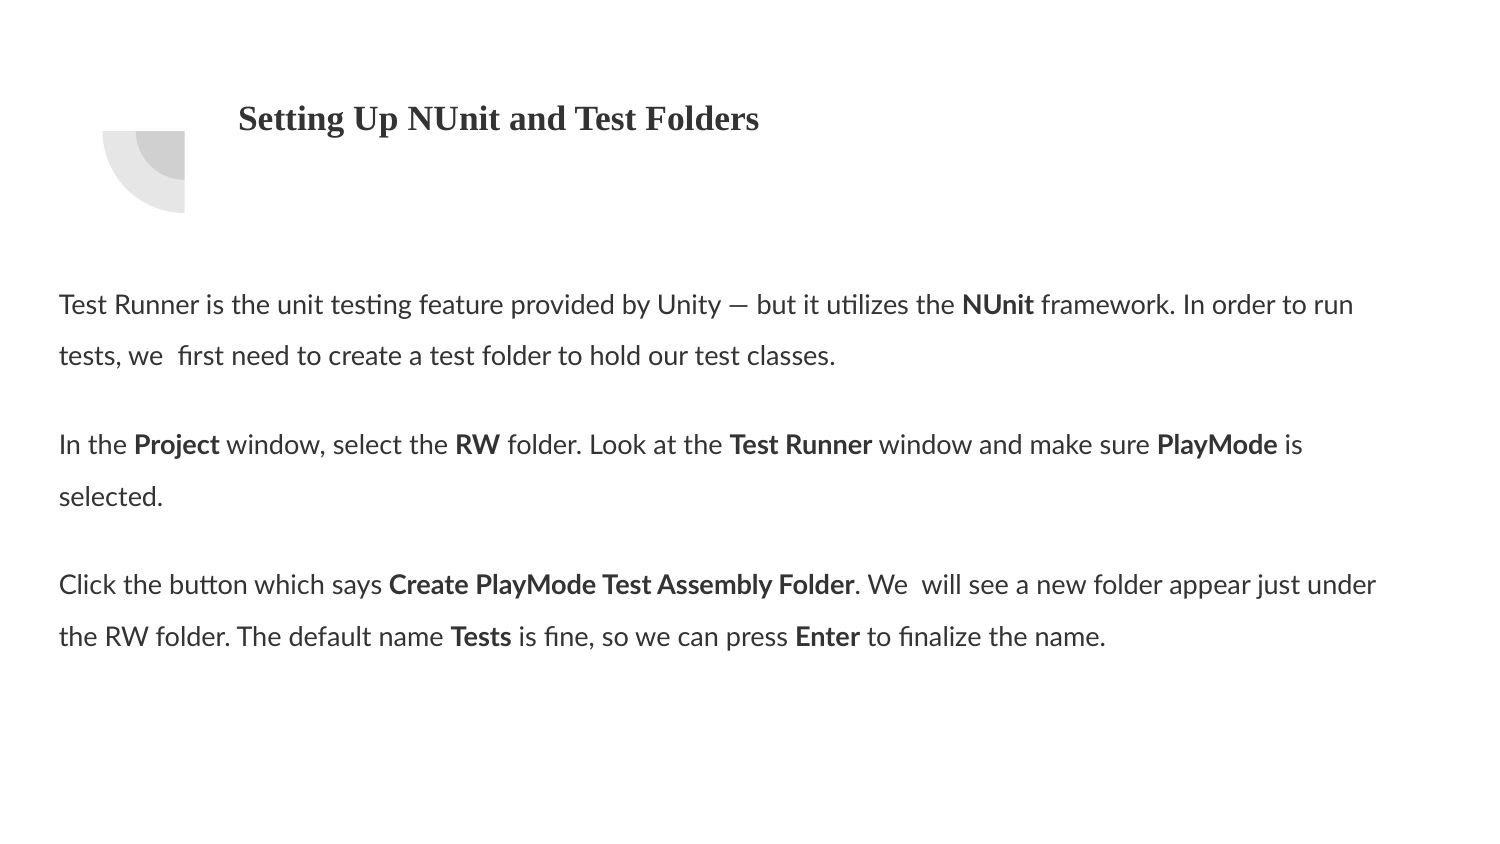

# Setting Up NUnit and Test Folders

Test Runner is the unit testing feature provided by Unity — but it utilizes the NUnit framework. In order to run tests, we  first need to create a test folder to hold our test classes.
In the Project window, select the RW folder. Look at the Test Runner window and make sure PlayMode is selected.
Click the button which says Create PlayMode Test Assembly Folder. We  will see a new folder appear just under the RW folder. The default name Tests is fine, so we can press Enter to finalize the name.